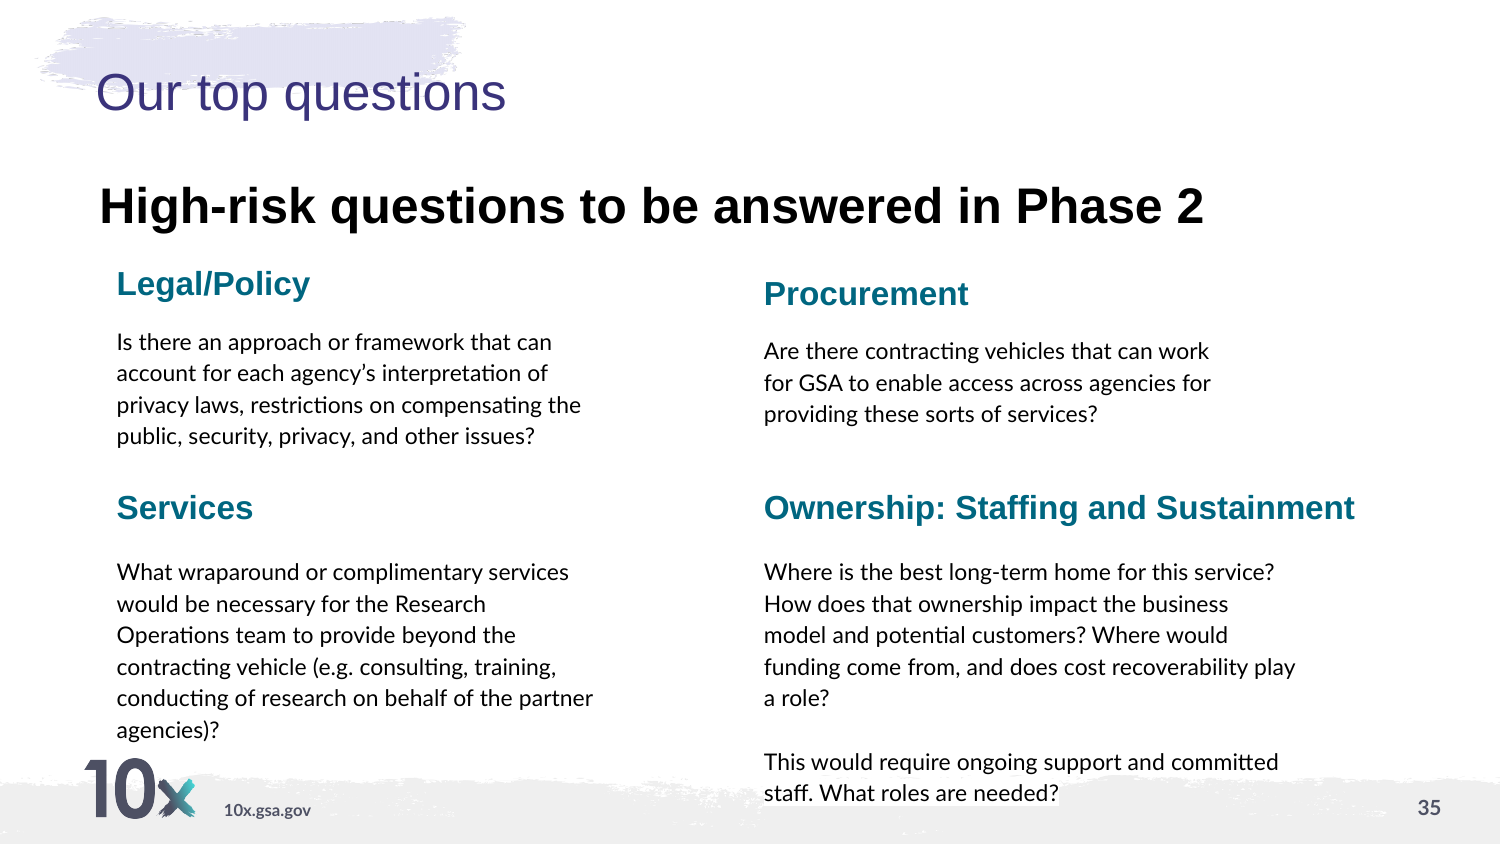

# Our top questions
High-risk questions to be answered in Phase 2
Legal/Policy
Procurement
Is there an approach or framework that can account for each agency’s interpretation of privacy laws, restrictions on compensating the public, security, privacy, and other issues?
Are there contracting vehicles that can work for GSA to enable access across agencies for providing these sorts of services?

Services
Ownership: Staffing and Sustainment
What wraparound or complimentary services would be necessary for the Research Operations team to provide beyond the contracting vehicle (e.g. consulting, training, conducting of research on behalf of the partner agencies)?
Where is the best long-term home for this service? How does that ownership impact the business model and potential customers? Where would funding come from, and does cost recoverability play a role?

This would require ongoing support and committed staff. What roles are needed?